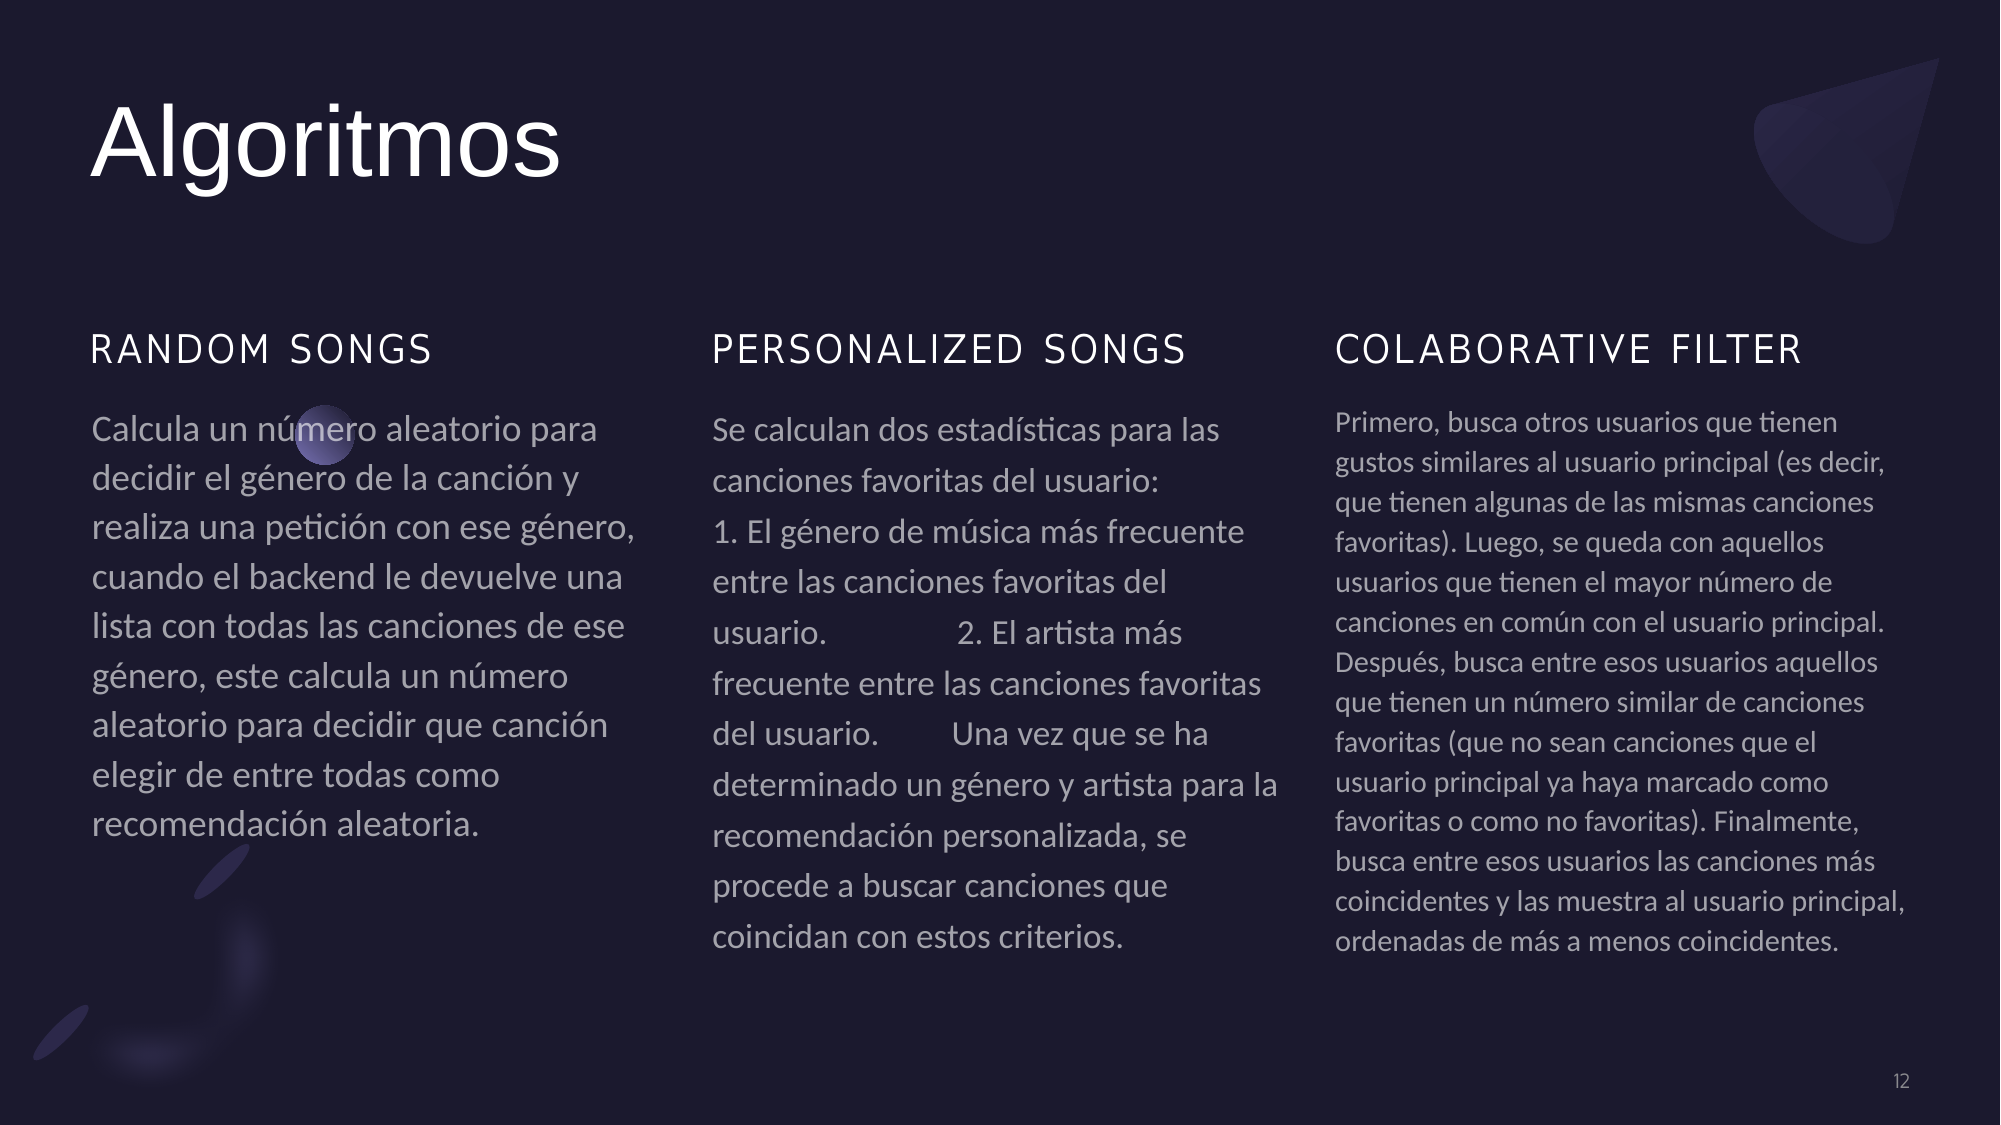

# Algoritmos
Random songs
Personalized Songs
Colaborative filter
Se calculan dos estadísticas para las canciones favoritas del usuario:             1. El género de música más frecuente entre las canciones favoritas del usuario. 			             2. El artista más frecuente entre las canciones favoritas del usuario.         Una vez que se ha determinado un género y artista para la recomendación personalizada, se procede a buscar canciones que coincidan con estos criterios.

Primero, busca otros usuarios que tienen gustos similares al usuario principal (es decir, que tienen algunas de las mismas canciones favoritas). Luego, se queda con aquellos usuarios que tienen el mayor número de canciones en común con el usuario principal. Después, busca entre esos usuarios aquellos que tienen un número similar de canciones favoritas (que no sean canciones que el usuario principal ya haya marcado como favoritas o como no favoritas). Finalmente, busca entre esos usuarios las canciones más coincidentes y las muestra al usuario principal, ordenadas de más a menos coincidentes.
Calcula un número aleatorio para decidir el género de la canción y realiza una petición con ese género, cuando el backend le devuelve una lista con todas las canciones de ese género, este calcula un número aleatorio para decidir que canción elegir de entre todas como recomendación aleatoria.

12